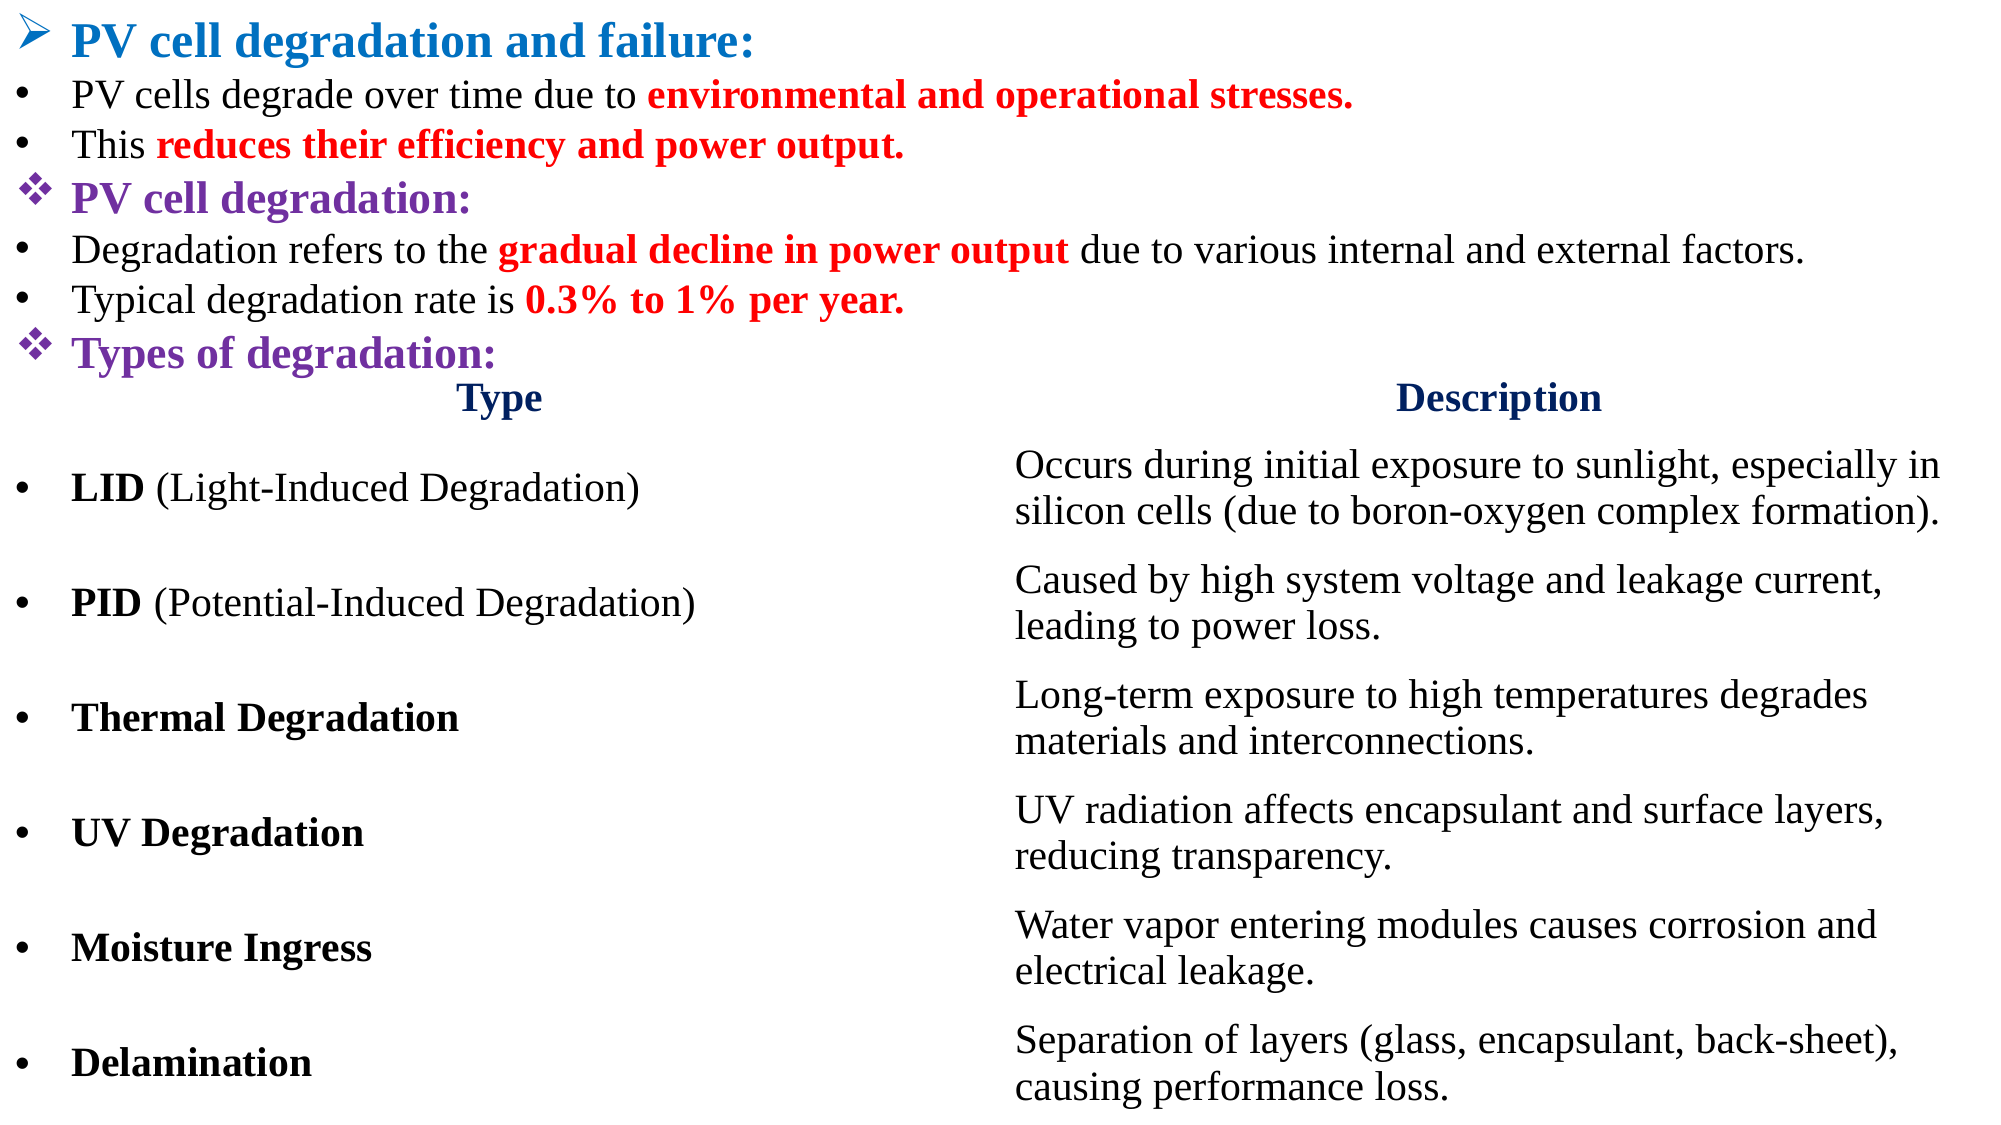

PV cell degradation and failure:
PV cells degrade over time due to environmental and operational stresses.
This reduces their efficiency and power output.
PV cell degradation:
Degradation refers to the gradual decline in power output due to various internal and external factors.
Typical degradation rate is 0.3% to 1% per year.
Types of degradation:

| Type | Description |
| --- | --- |
| LID (Light-Induced Degradation) | Occurs during initial exposure to sunlight, especially in silicon cells (due to boron-oxygen complex formation). |
| PID (Potential-Induced Degradation) | Caused by high system voltage and leakage current, leading to power loss. |
| Thermal Degradation | Long-term exposure to high temperatures degrades materials and interconnections. |
| UV Degradation | UV radiation affects encapsulant and surface layers, reducing transparency. |
| Moisture Ingress | Water vapor entering modules causes corrosion and electrical leakage. |
| Delamination | Separation of layers (glass, encapsulant, back-sheet), causing performance loss. |